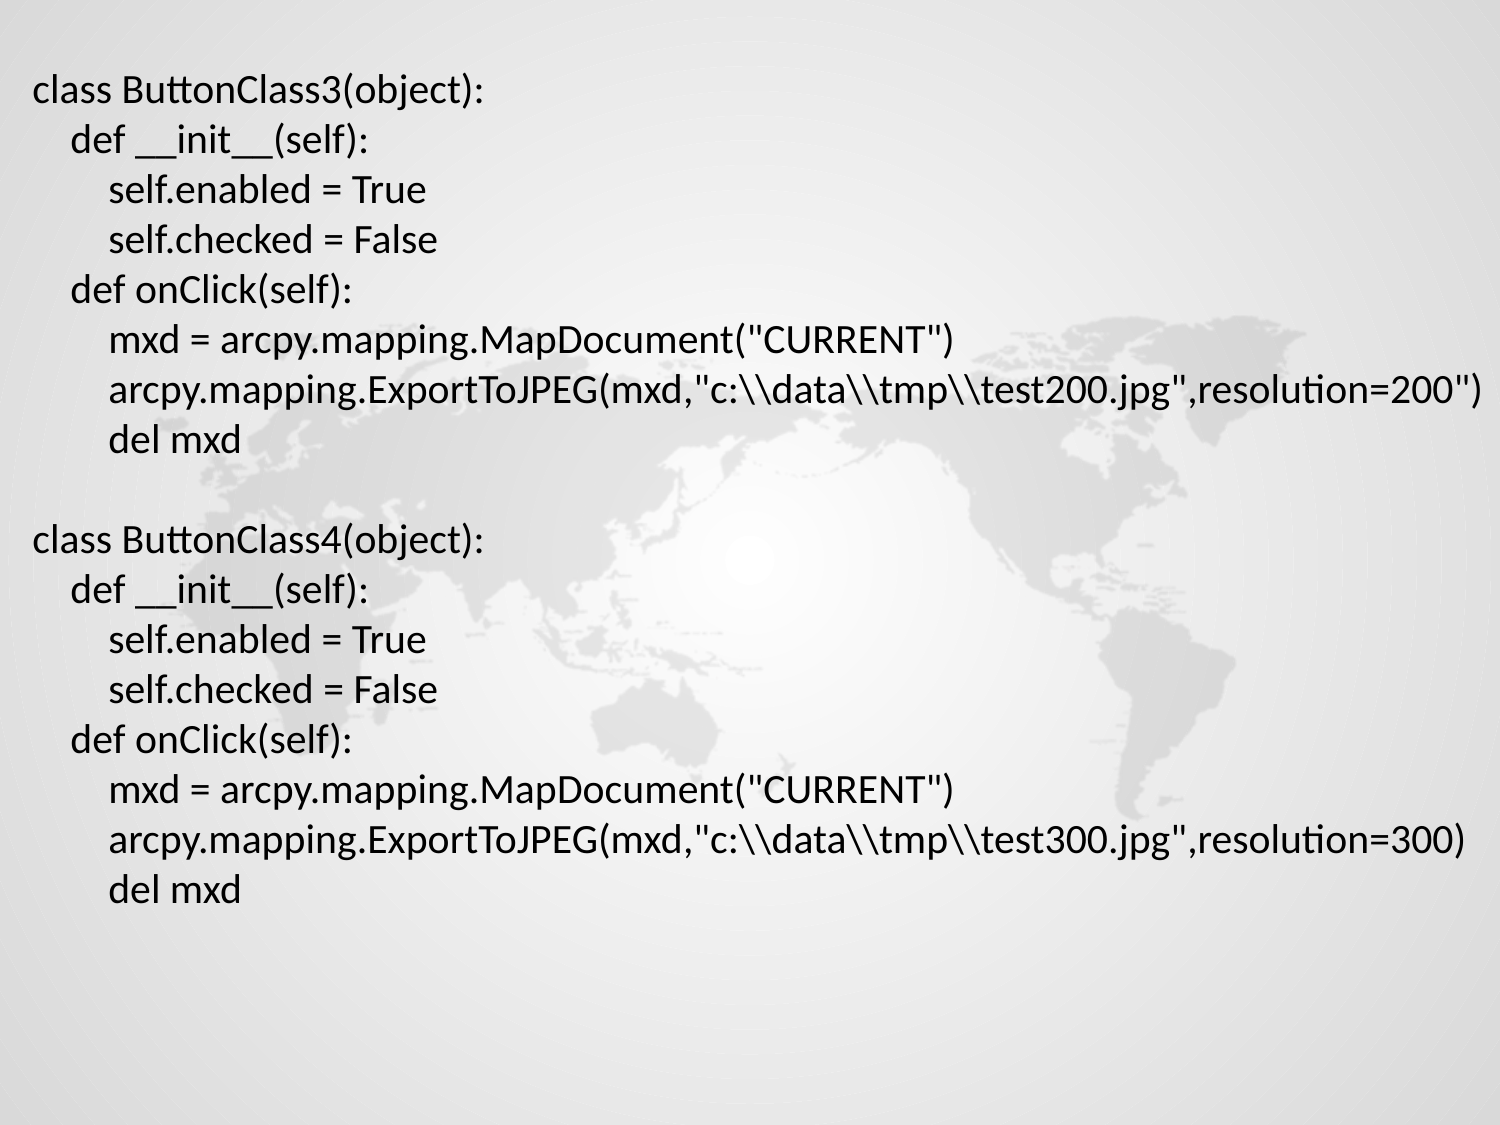

class ButtonClass3(object):
    def __init__(self):
        self.enabled = True
        self.checked = False
    def onClick(self):
        mxd = arcpy.mapping.MapDocument("CURRENT")
        arcpy.mapping.ExportToJPEG(mxd,"c:\\data\\tmp\\test200.jpg",resolution=200")
        del mxd

class ButtonClass4(object):
    def __init__(self):
        self.enabled = True
        self.checked = False
    def onClick(self):
        mxd = arcpy.mapping.MapDocument("CURRENT")
        arcpy.mapping.ExportToJPEG(mxd,"c:\\data\\tmp\\test300.jpg",resolution=300)
        del mxd